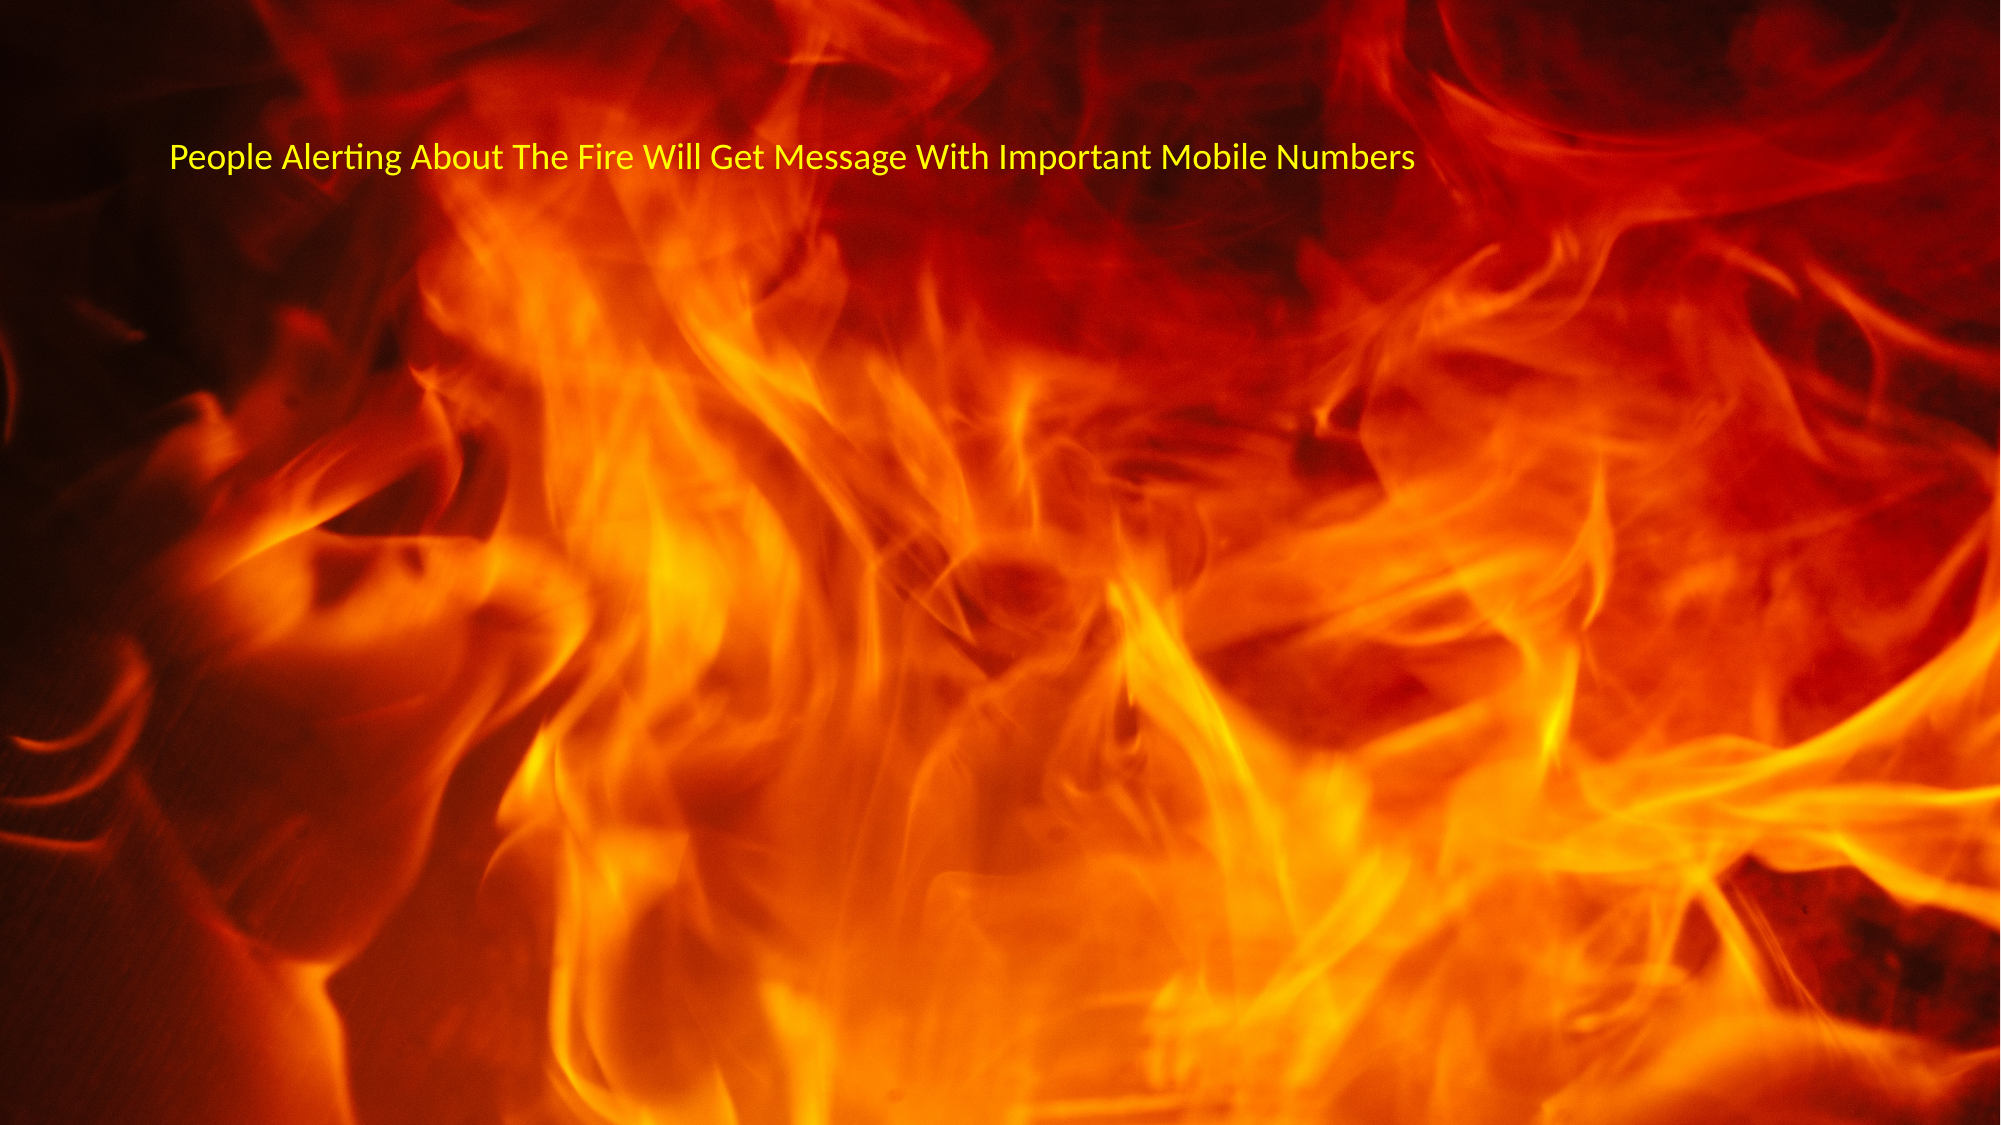

People Alerting About The Fire Will Get Message With Important Mobile Numbers